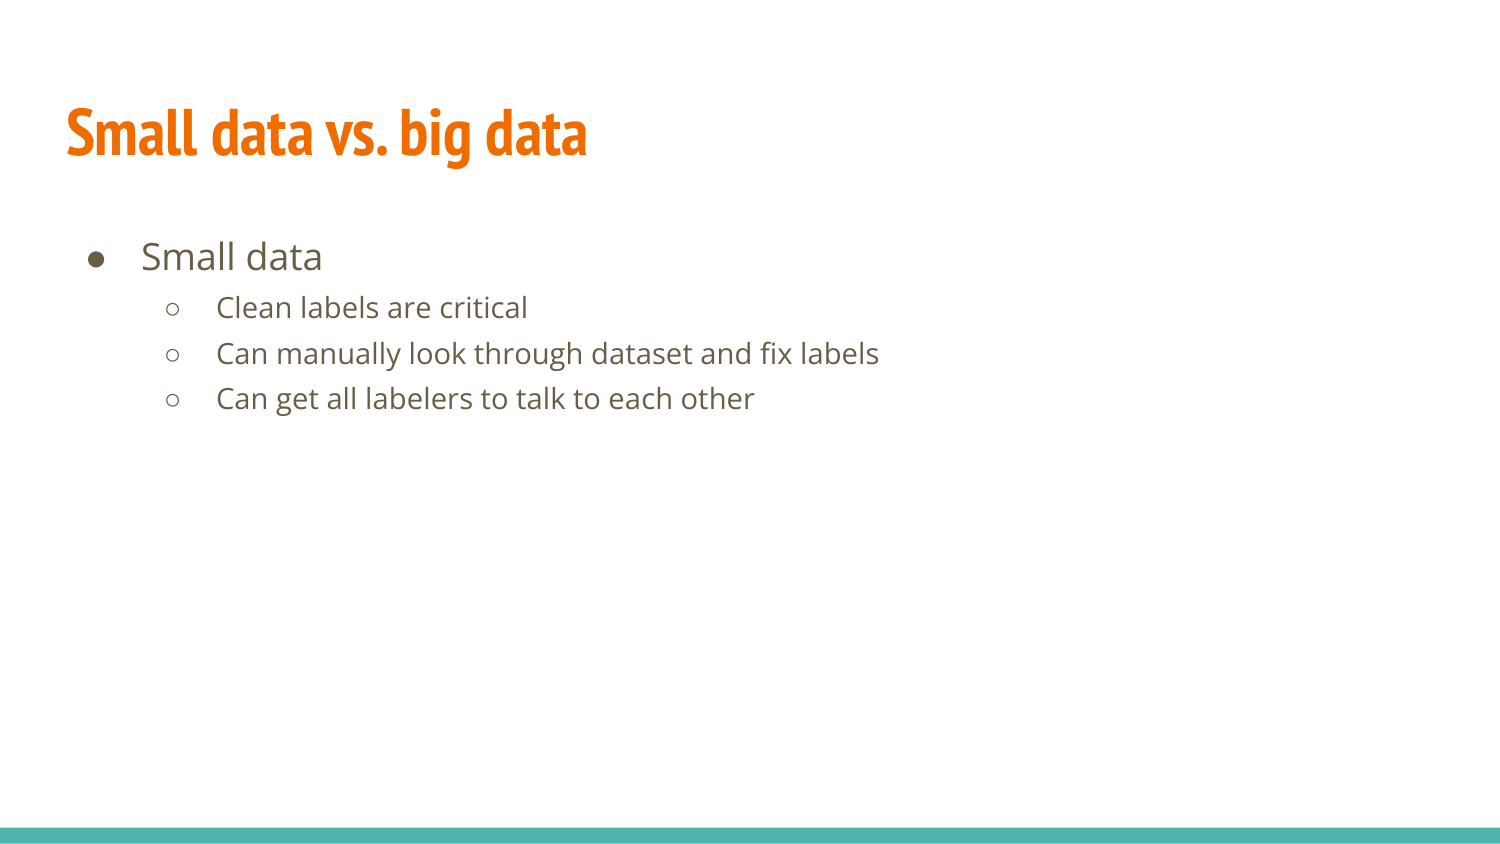

# Small data vs. big data
Small data
Clean labels are critical
Can manually look through dataset and fix labels
Can get all labelers to talk to each other